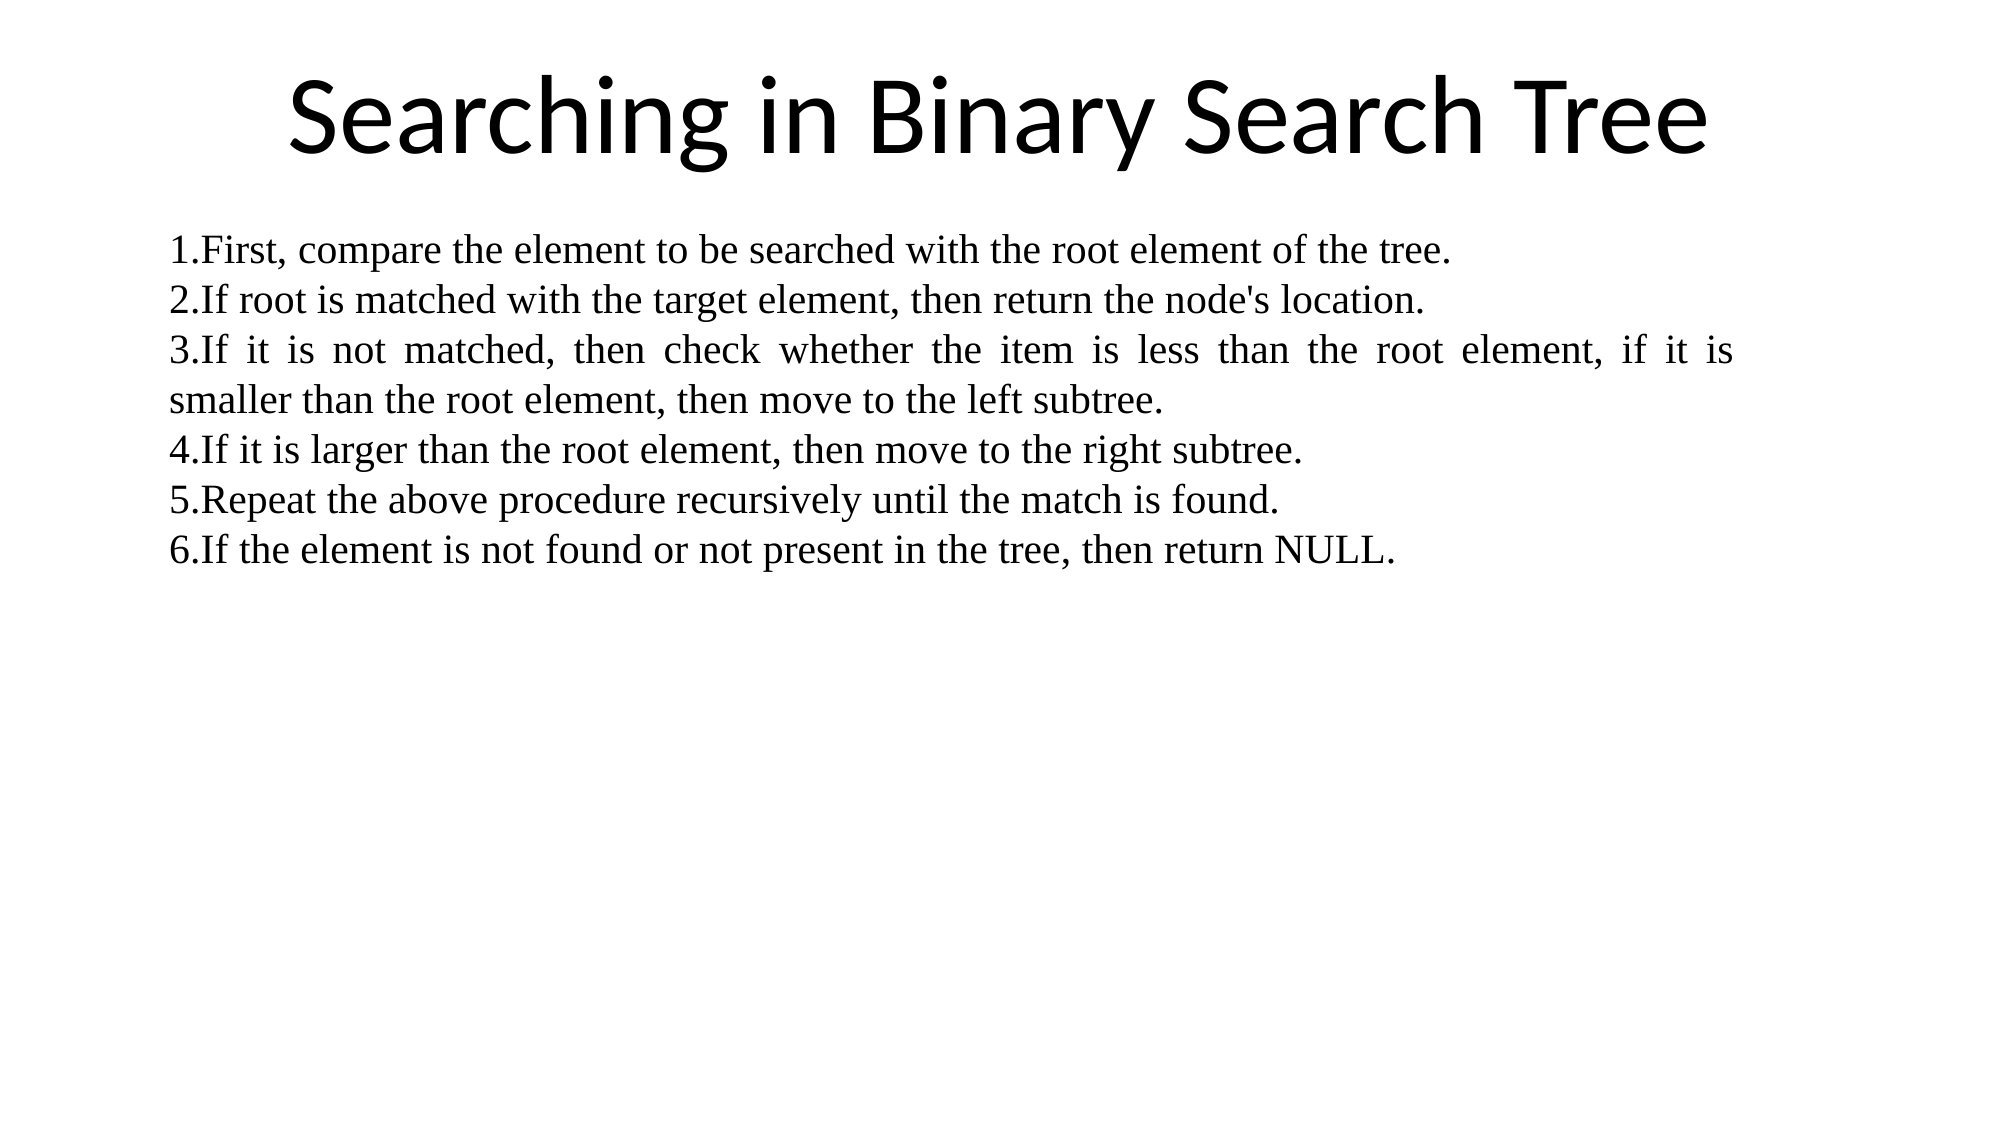

# Searching in Binary Search Tree
First, compare the element to be searched with the root element of the tree.
If root is matched with the target element, then return the node's location.
If it is not matched, then check whether the item is less than the root element, if it is smaller than the root element, then move to the left subtree.
If it is larger than the root element, then move to the right subtree.
Repeat the above procedure recursively until the match is found.
If the element is not found or not present in the tree, then return NULL.